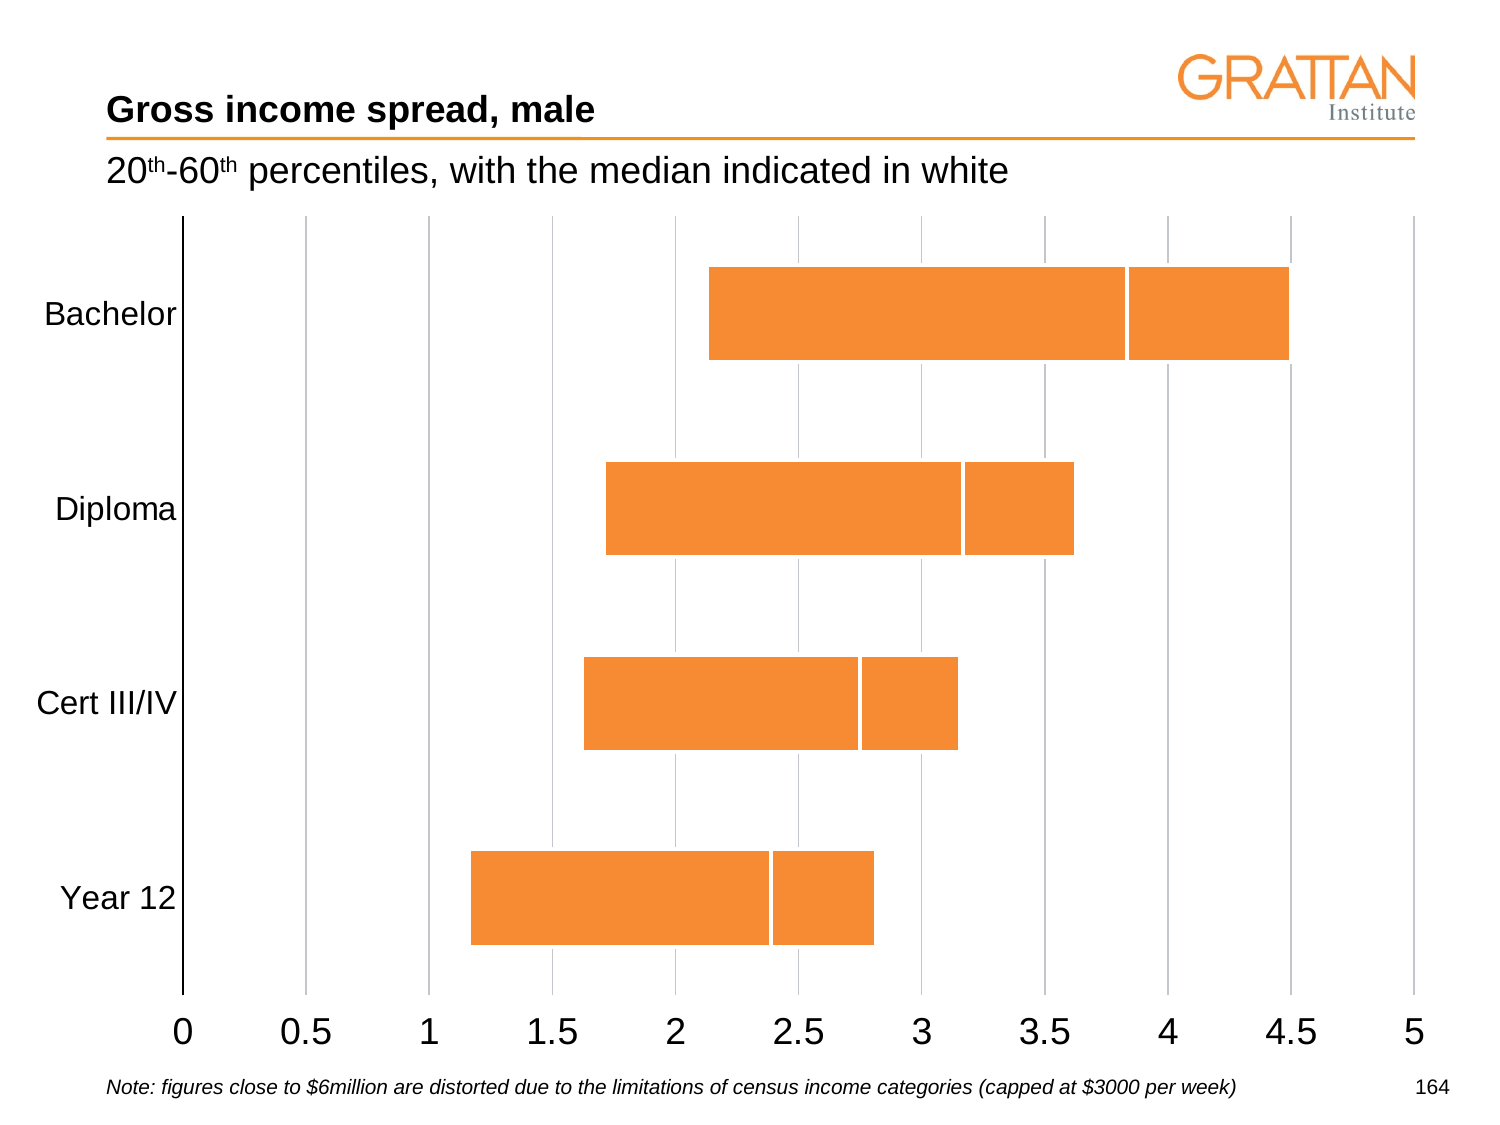

# Gross income spread, male
20th-60th percentiles, with the median indicated in white

### Chart

| Category | 20th | 50-20 | 60-50 |
|---|---|---|---|
| Year 12 | 1.1608876183097665 | 1.2279787072113335 | 0.42602497148427076 |
| Cert III/IV | 1.6218883235153163 | 1.1275572498381001 | 0.4061145579459571 |
| Diploma | 1.7077980980180594 | 1.4604783882014716 | 0.46036524056015216 |
| Bachelor | 2.129628550122419 | 1.704080587023121 | 0.6675179449555708 |
Note: figures close to $6million are distorted due to the limitations of census income categories (capped at $3000 per week)